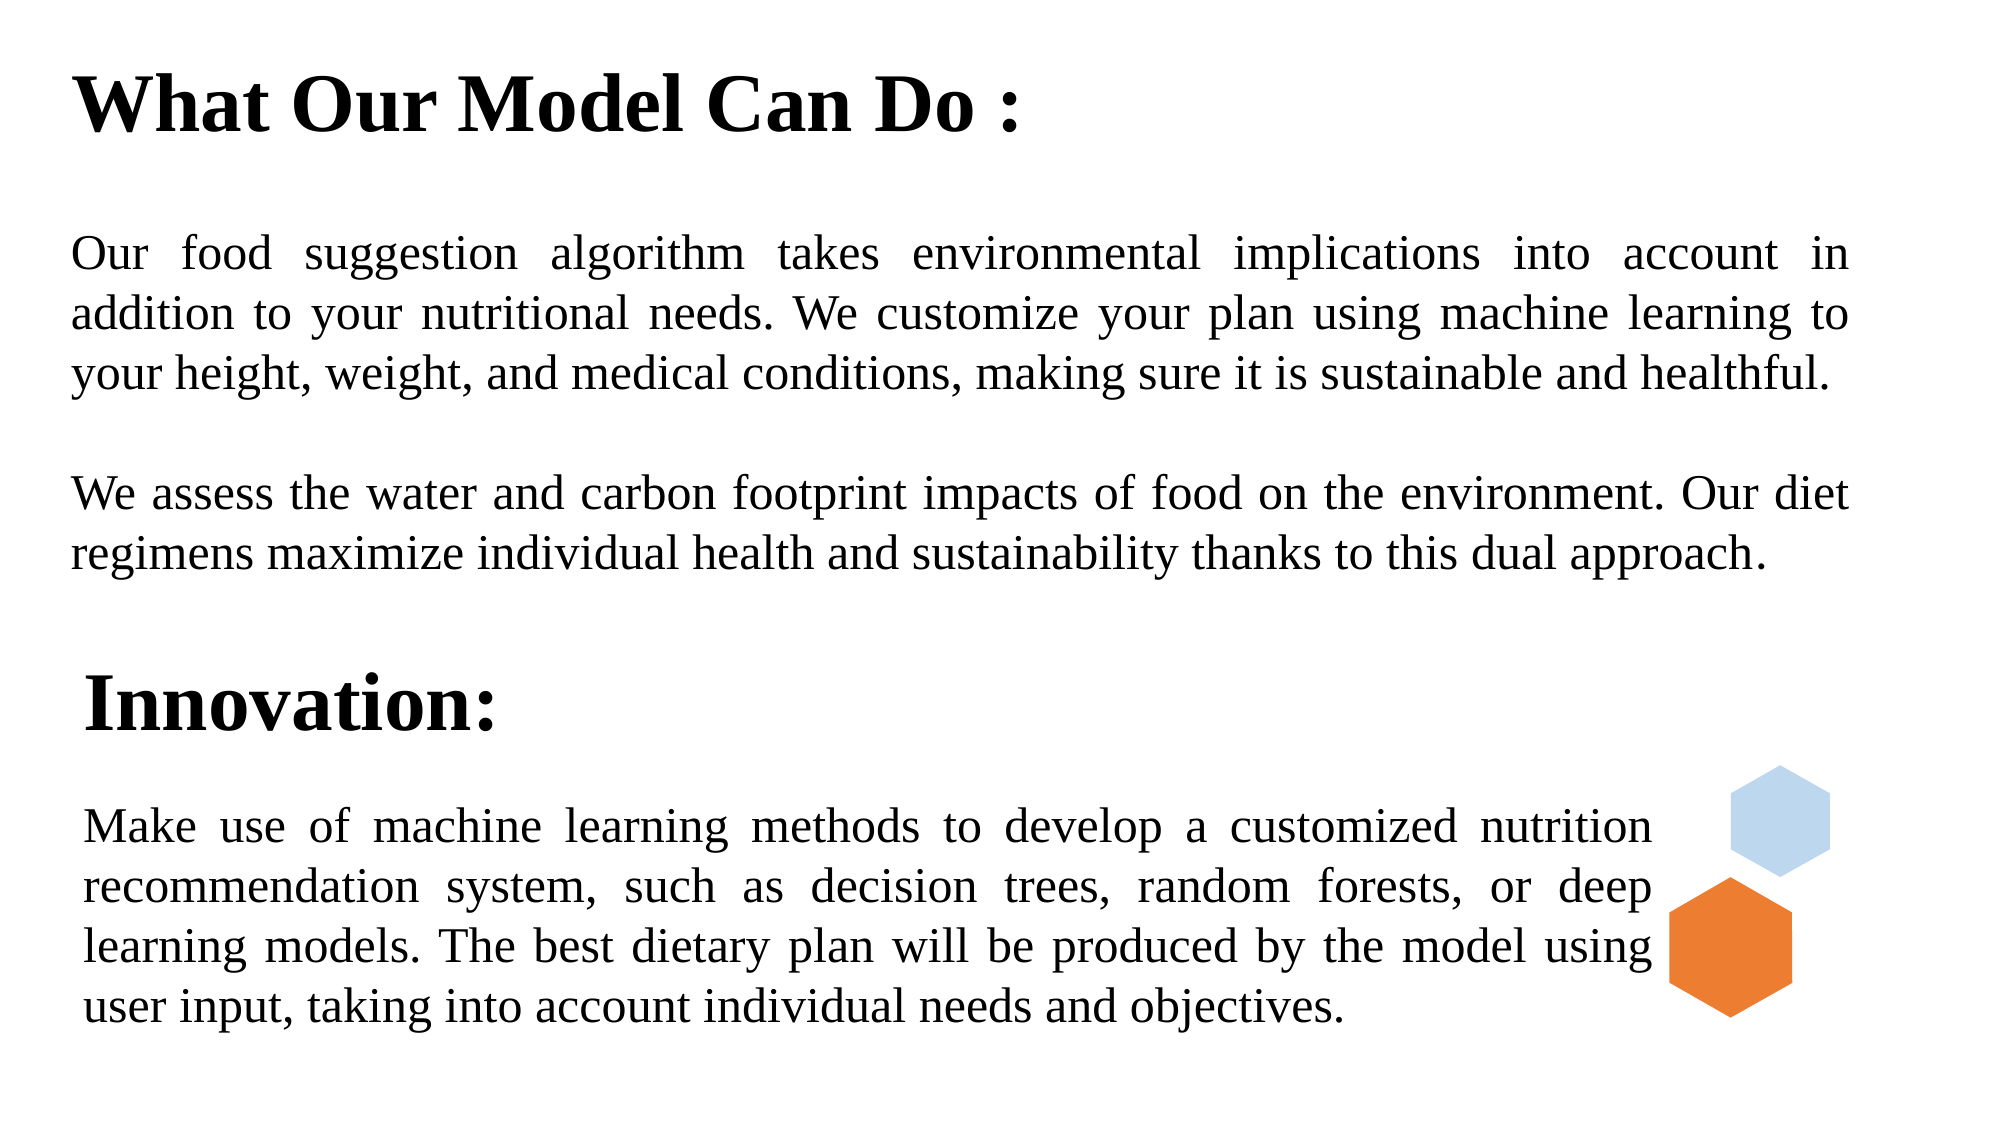

# What Our Model Can Do :
Our food suggestion algorithm takes environmental implications into account in addition to your nutritional needs. We customize your plan using machine learning to your height, weight, and medical conditions, making sure it is sustainable and healthful.

We assess the water and carbon footprint impacts of food on the environment. Our diet regimens maximize individual health and sustainability thanks to this dual approach.

Innovation:

Make use of machine learning methods to develop a customized nutrition recommendation system, such as decision trees, random forests, or deep learning models. The best dietary plan will be produced by the model using user input, taking into account individual needs and objectives.